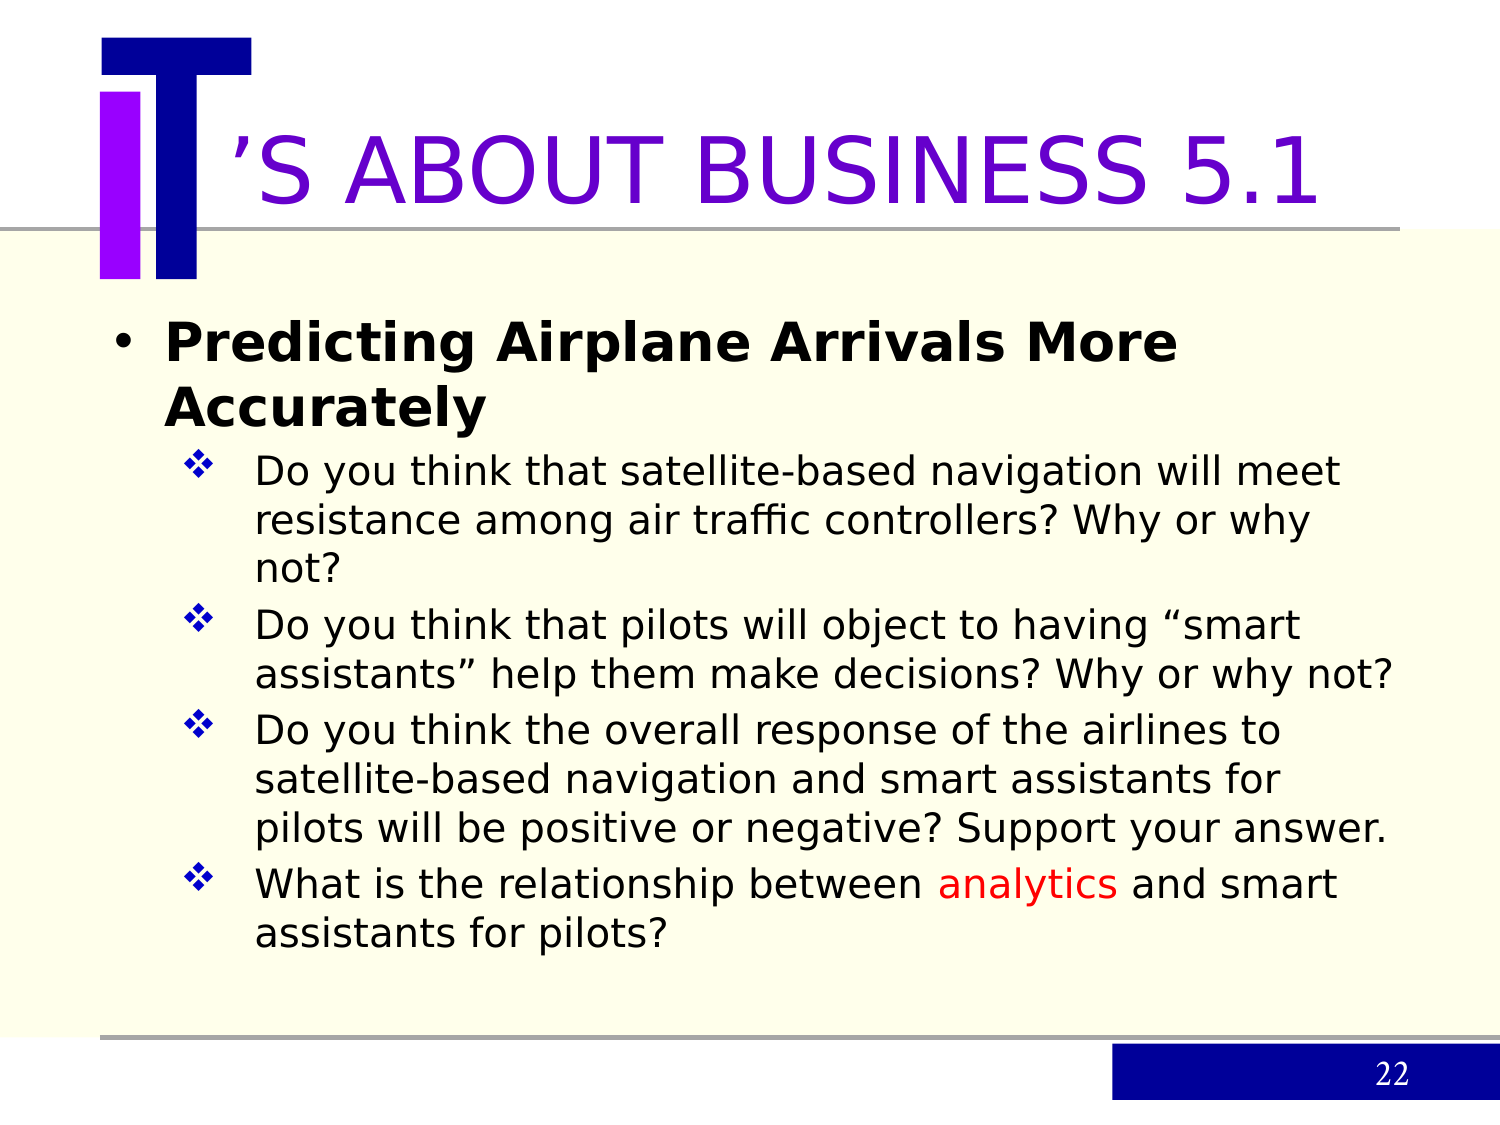

’S ABOUT BUSINESS 5.1
Predicting Airplane Arrivals More Accurately
Do you think that satellite-based navigation will meet resistance among air traffic controllers? Why or why not?
Do you think that pilots will object to having “smart assistants” help them make decisions? Why or why not?
Do you think the overall response of the airlines to satellite-based navigation and smart assistants for pilots will be positive or negative? Support your answer.
What is the relationship between analytics and smart assistants for pilots?
22